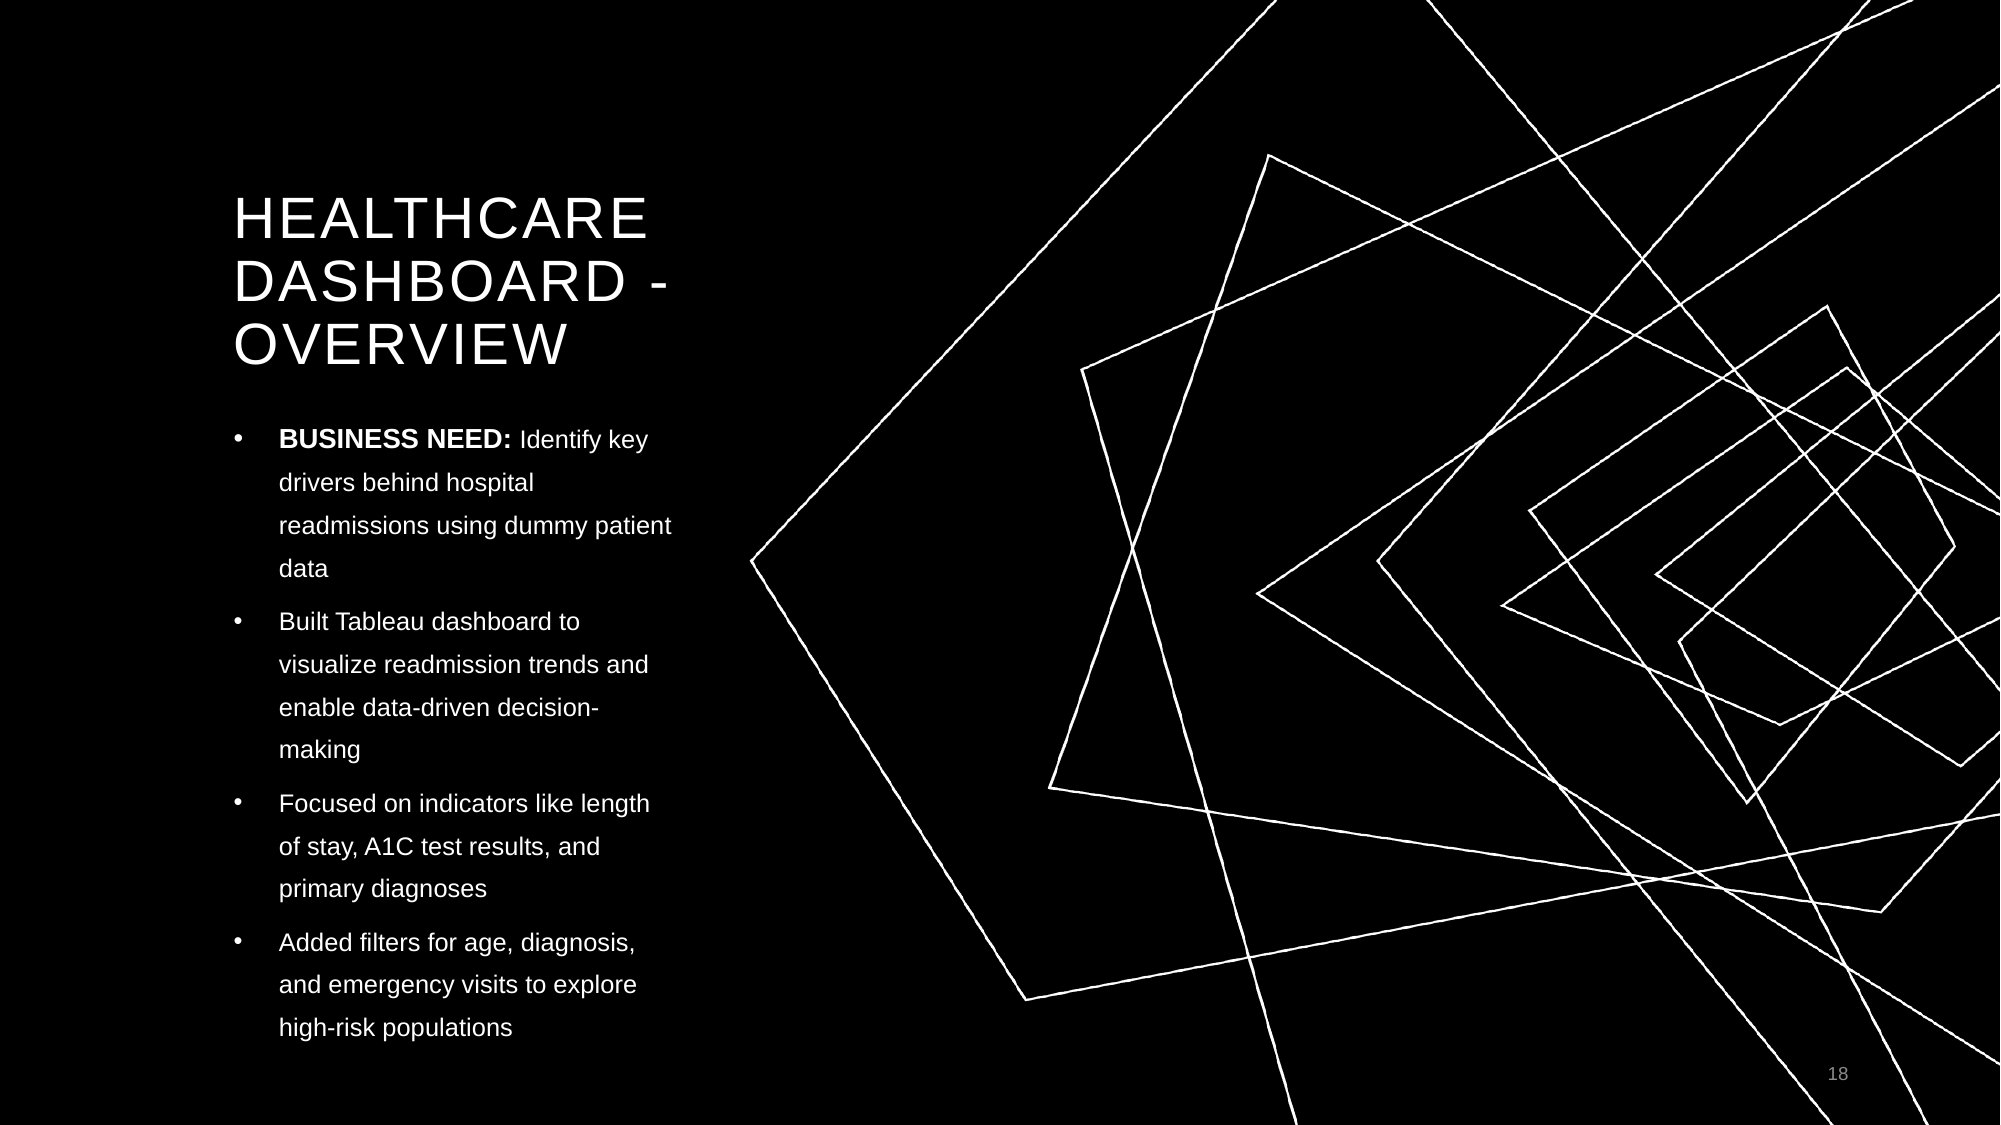

# Healthcare dashboard - overview
BUSINESS NEED: Identify key drivers behind hospital readmissions using dummy patient data
Built Tableau dashboard to visualize readmission trends and enable data-driven decision-making
Focused on indicators like length of stay, A1C test results, and primary diagnoses
Added filters for age, diagnosis, and emergency visits to explore high-risk populations
18